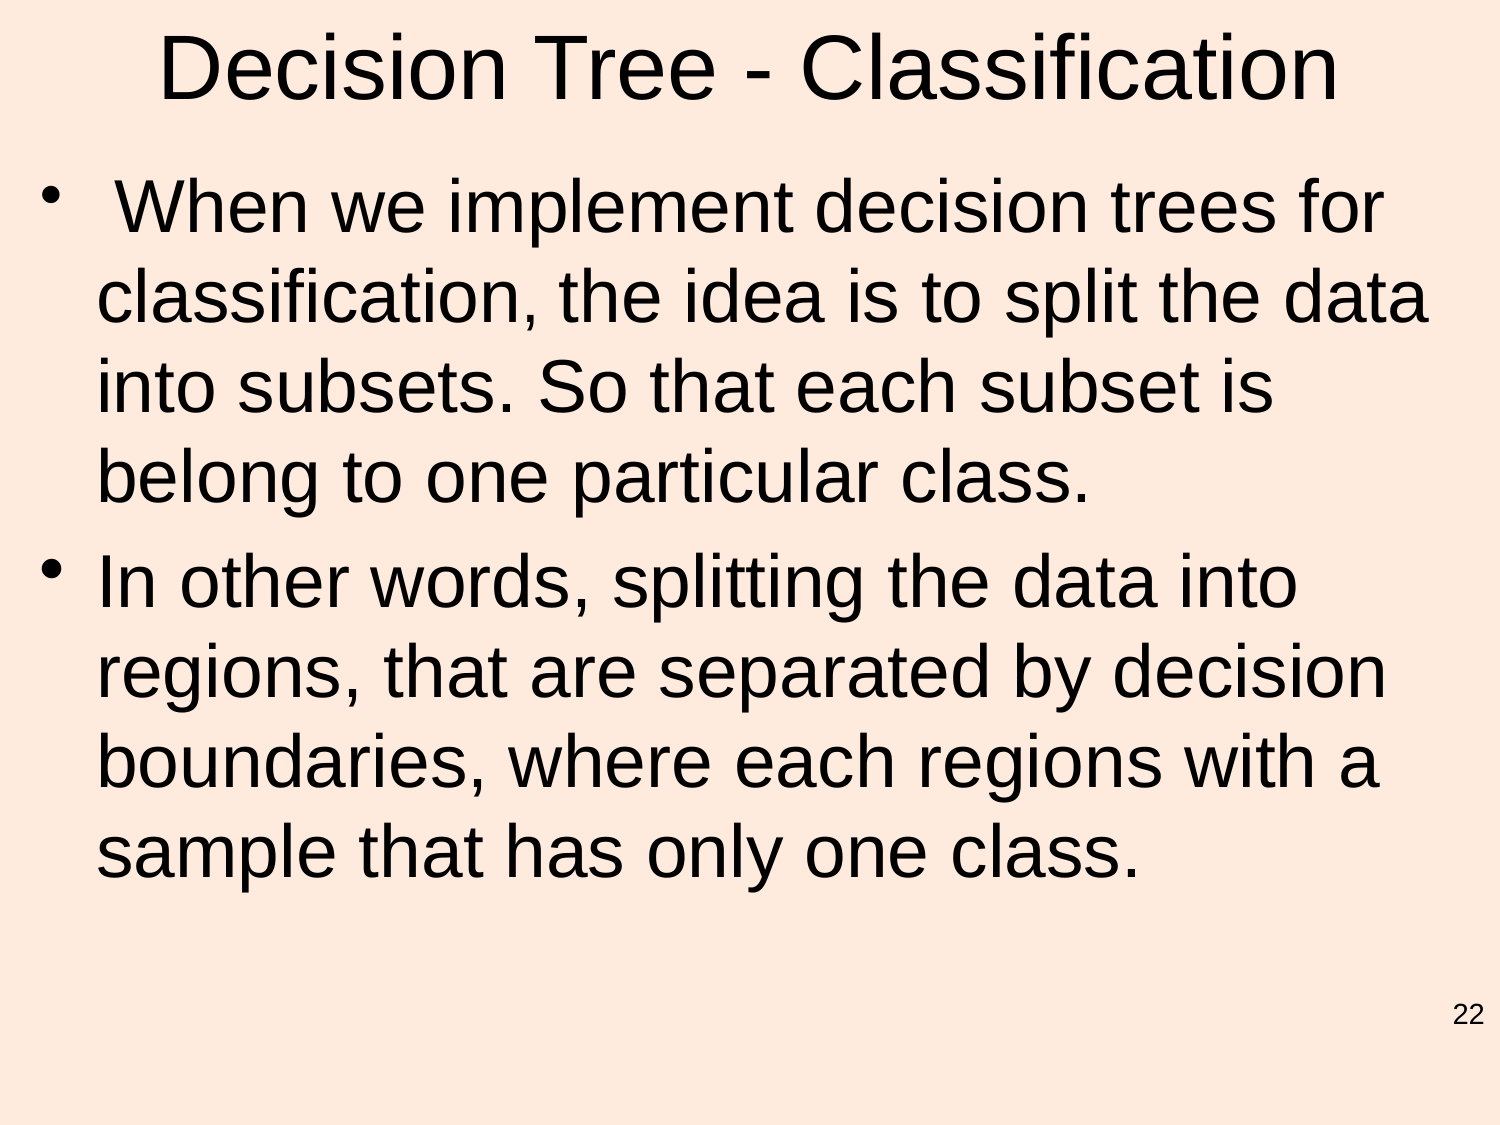

# Decision Tree - Classification
 When we implement decision trees for classification, the idea is to split the data into subsets. So that each subset is belong to one particular class.
In other words, splitting the data into regions, that are separated by decision boundaries, where each regions with a sample that has only one class.
22